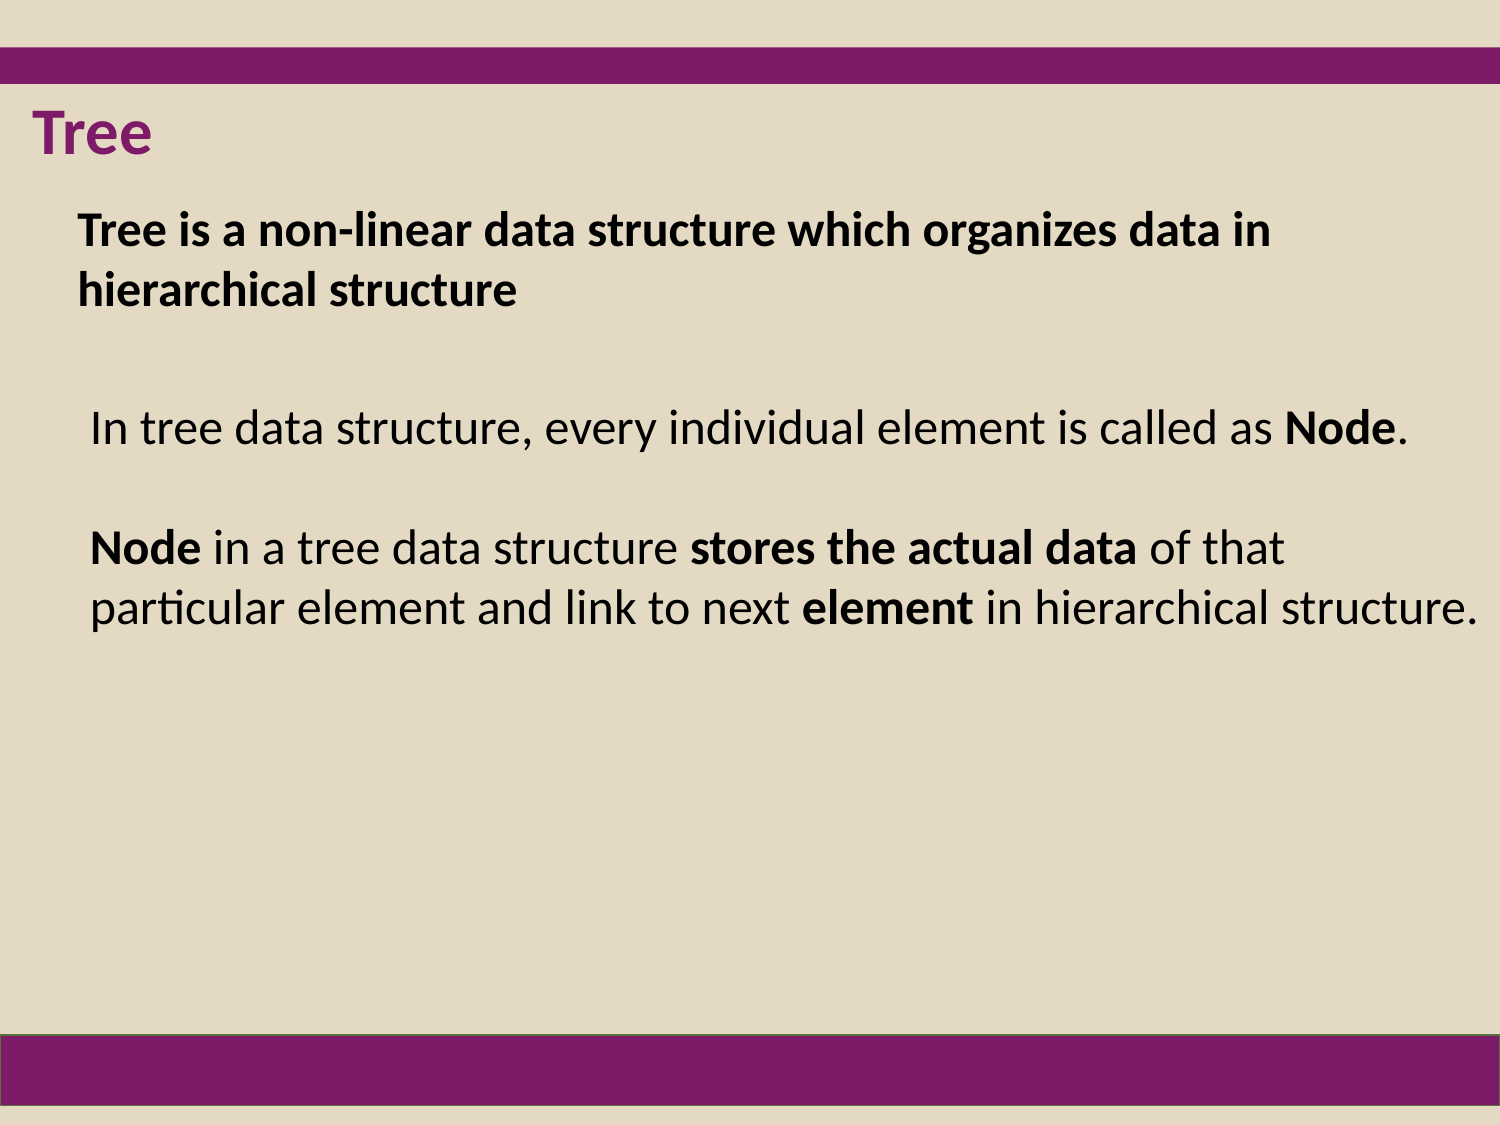

Tree

Tree is a non-linear data structure which organizes data in hierarchical structure

In tree data structure, every individual element is called as Node.

Node in a tree data structure stores the actual data of that particular element and link to next element in hierarchical structure.